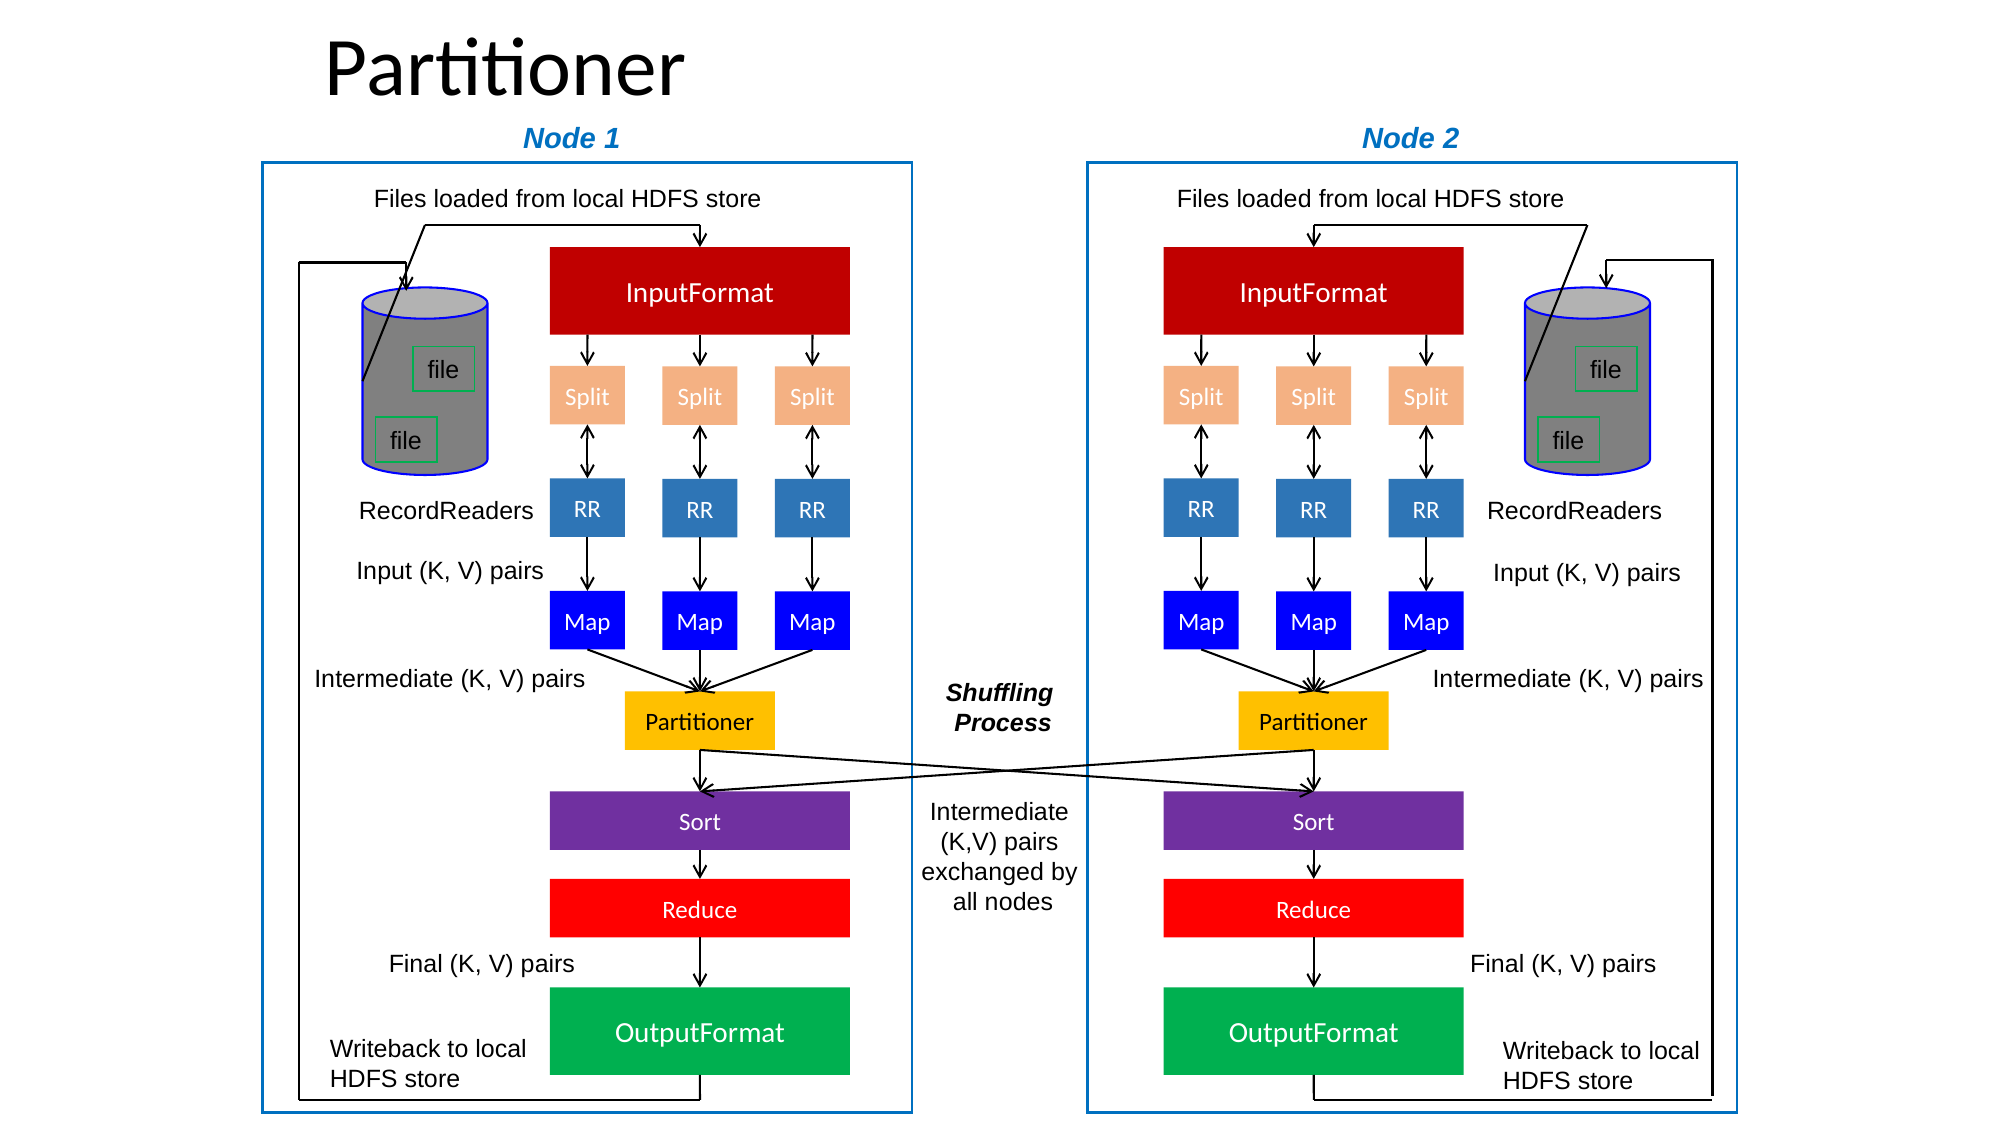

# Partitioner
Node 1
Node 2

Files loaded from local HDFS store
Files loaded from local HDFS store
InputFormat
InputFormat

file
file
Split
Split
Split
Split
Split
Split
file
file
RR
RR
RR
RR
RR
RR
RecordReaders
RecordReaders
Input (K, V) pairs
Input (K, V) pairs
Map
Map
Map
Map
Map
Map
Intermediate (K, V) pairs
Intermediate (K, V) pairs
Shuffling
Process

Intermediate
(K,V) pairs
exchanged by
all nodes
Partitioner
Partitioner
Sort
Sort
Reduce
Reduce
Final (K, V) pairs
Final (K, V) pairs
OutputFormat
OutputFormat
Writeback to local
HDFS store
Writeback to local
HDFS store